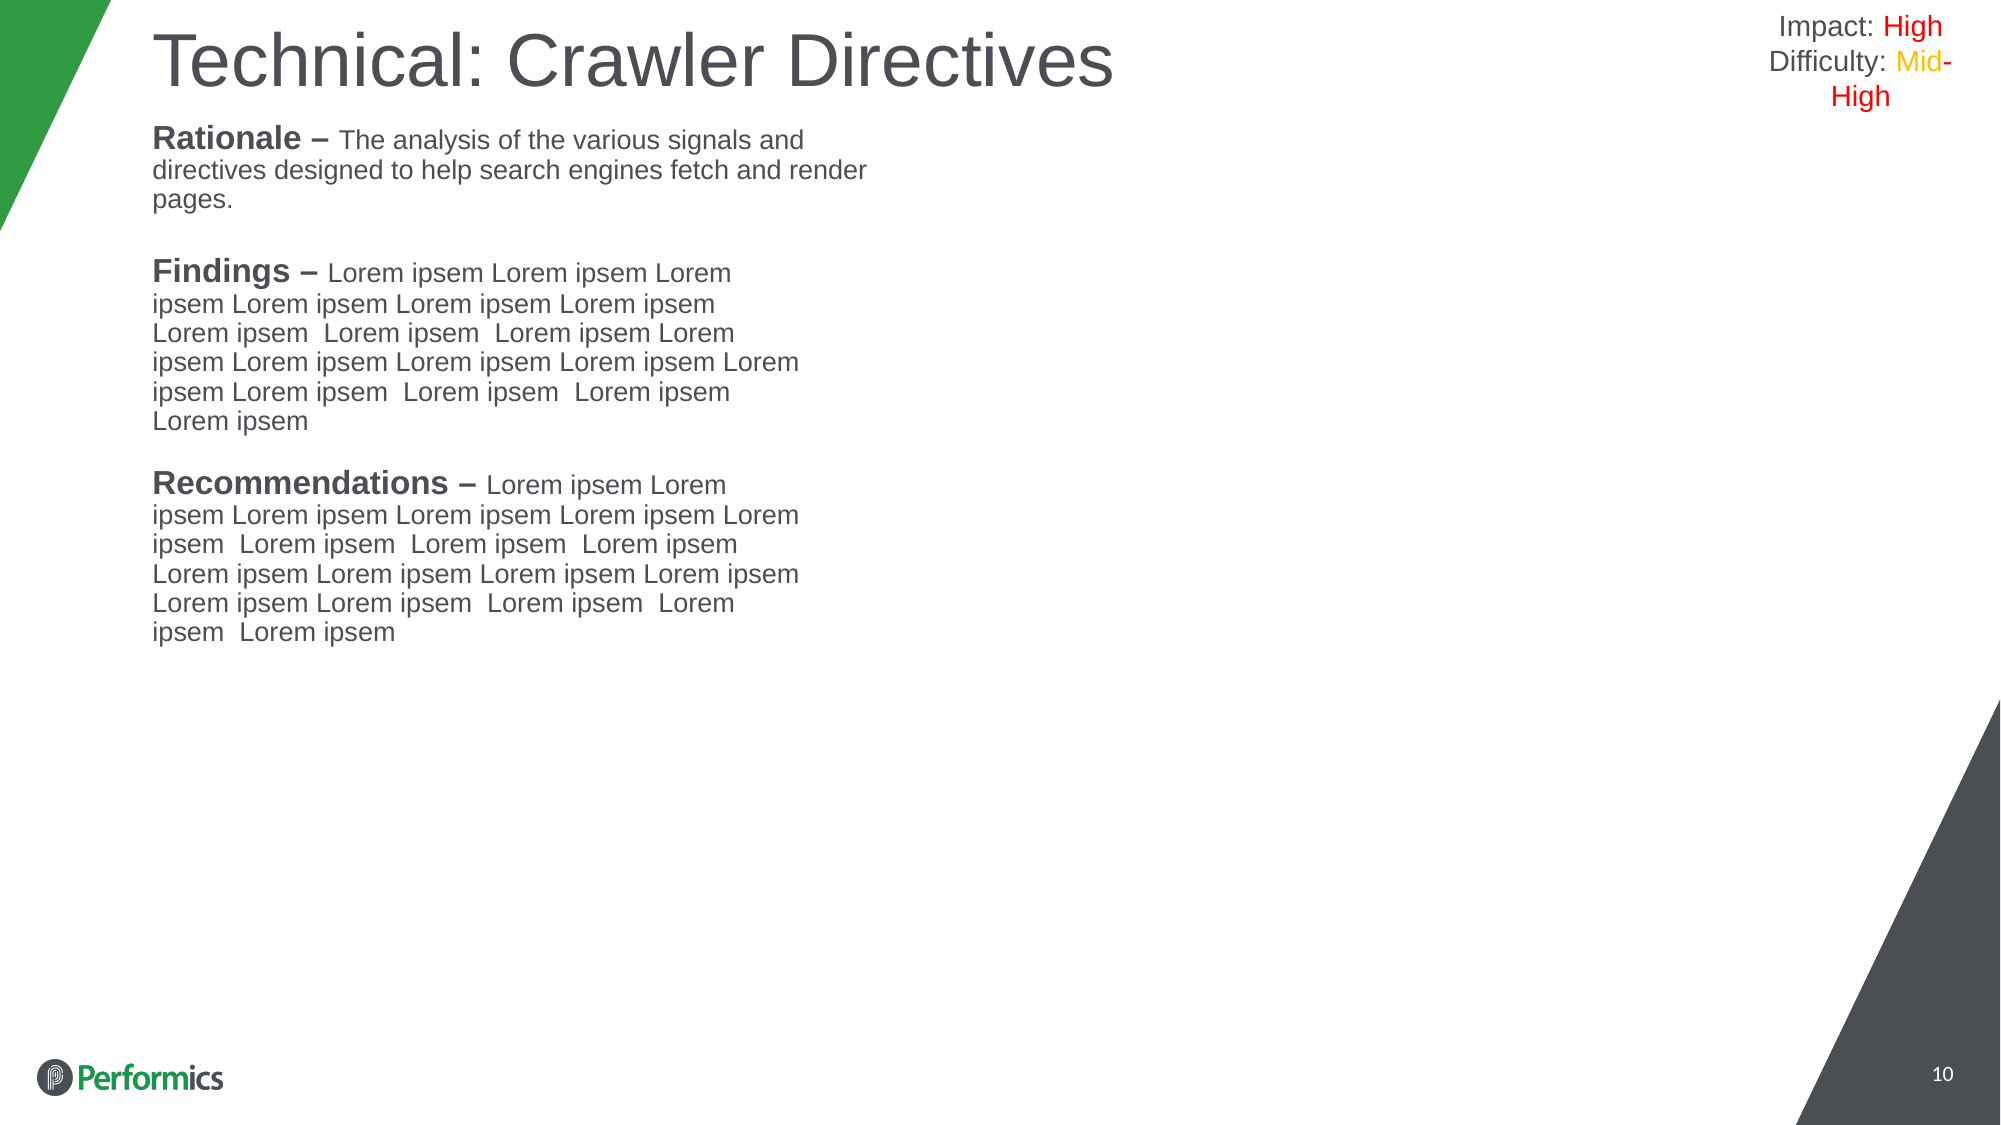

Impact: High
Difficulty: Mid-High
# Technical: Crawler Directives
Rationale – The analysis of the various signals and directives designed to help search engines fetch and render pages.

Findings – Lorem ipsem Lorem ipsem Lorem ipsem Lorem ipsem Lorem ipsem Lorem ipsem  Lorem ipsem  Lorem ipsem  Lorem ipsem Lorem ipsem Lorem ipsem Lorem ipsem Lorem ipsem Lorem ipsem Lorem ipsem  Lorem ipsem  Lorem ipsem  Lorem ipsem

Recommendations – Lorem ipsem Lorem ipsem Lorem ipsem Lorem ipsem Lorem ipsem Lorem ipsem  Lorem ipsem  Lorem ipsem  Lorem ipsem Lorem ipsem Lorem ipsem Lorem ipsem Lorem ipsem Lorem ipsem Lorem ipsem  Lorem ipsem  Lorem ipsem  Lorem ipsem

10